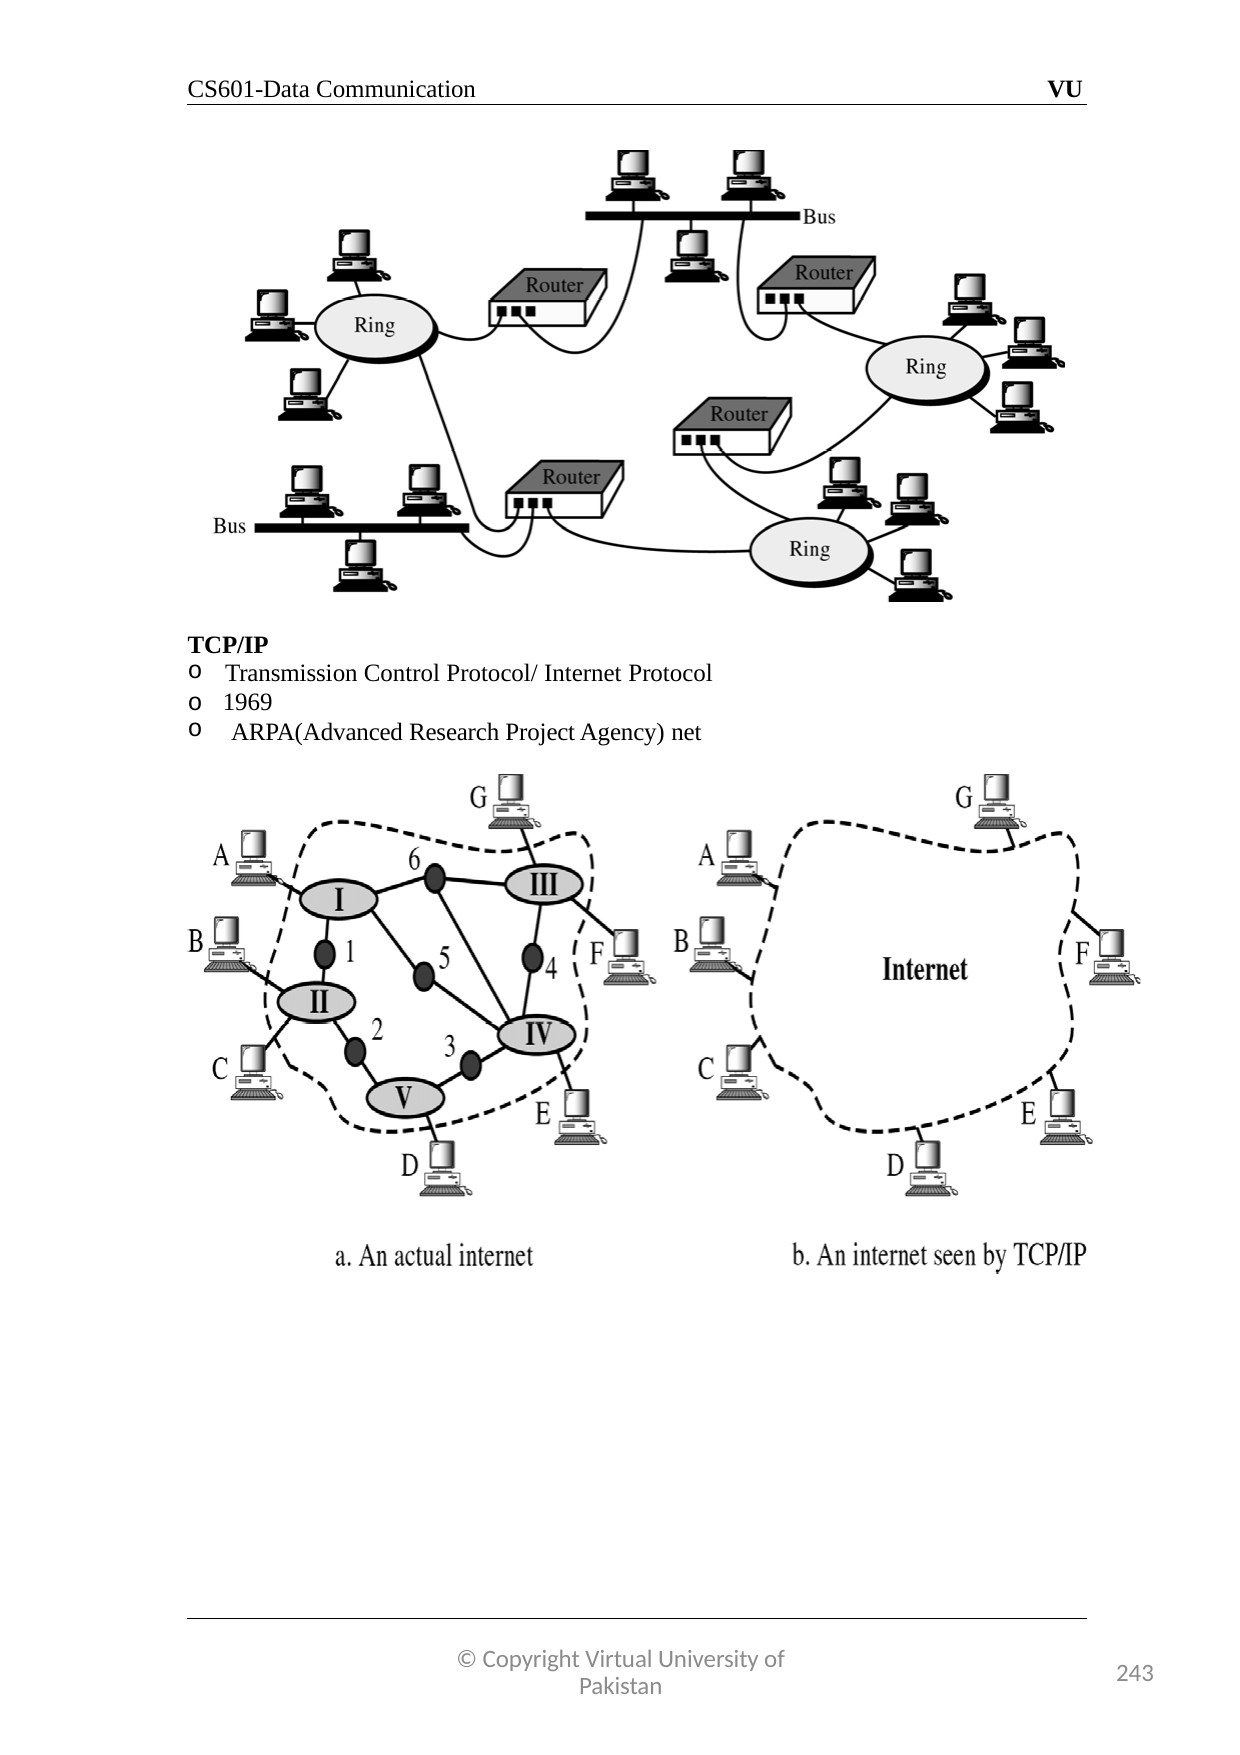

CS601-Data Communication
VU

TCP/IP
Transmission Control Protocol/ Internet Protocol
o 1969
ARPA(Advanced Research Project Agency) net

© Copyright Virtual University of Pakistan
243